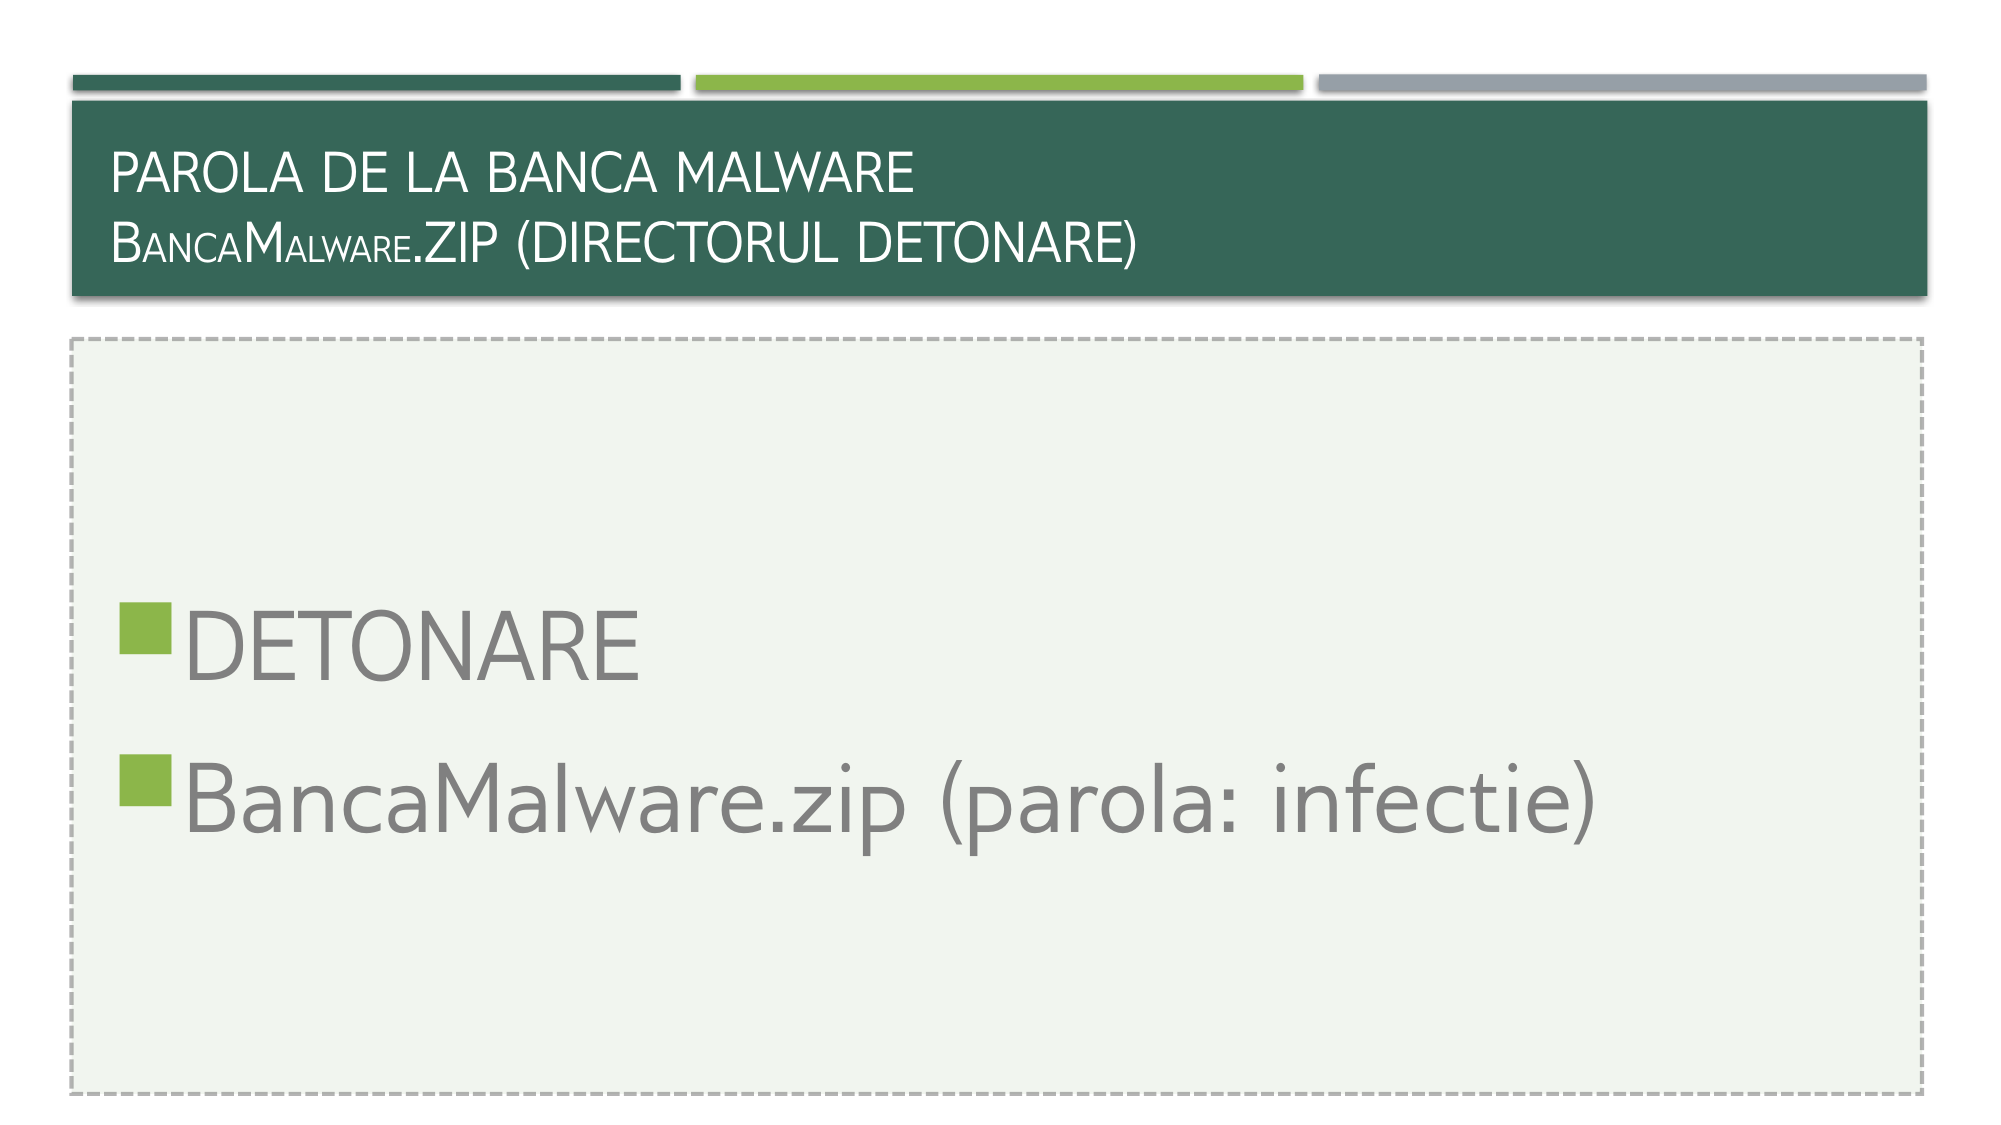

# Parola de la banca malware BancaMalware.zip (directorul DETONARE)

DETONARE
BancaMalware.zip (parola: infectie)